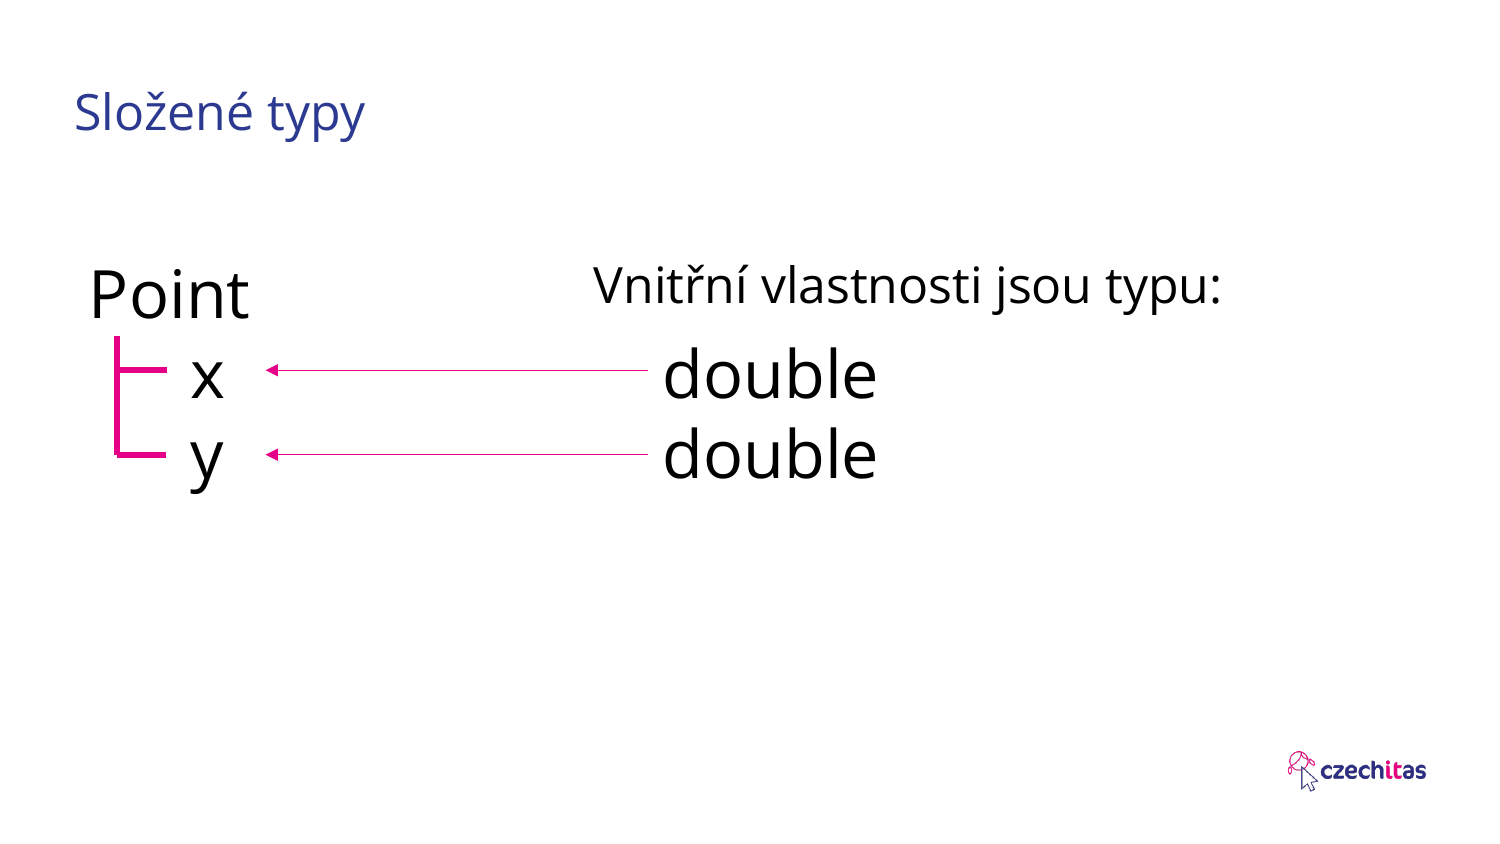

# Složené typy
Point
	x	double
	y	double
Vnitřní vlastnosti jsou typu: